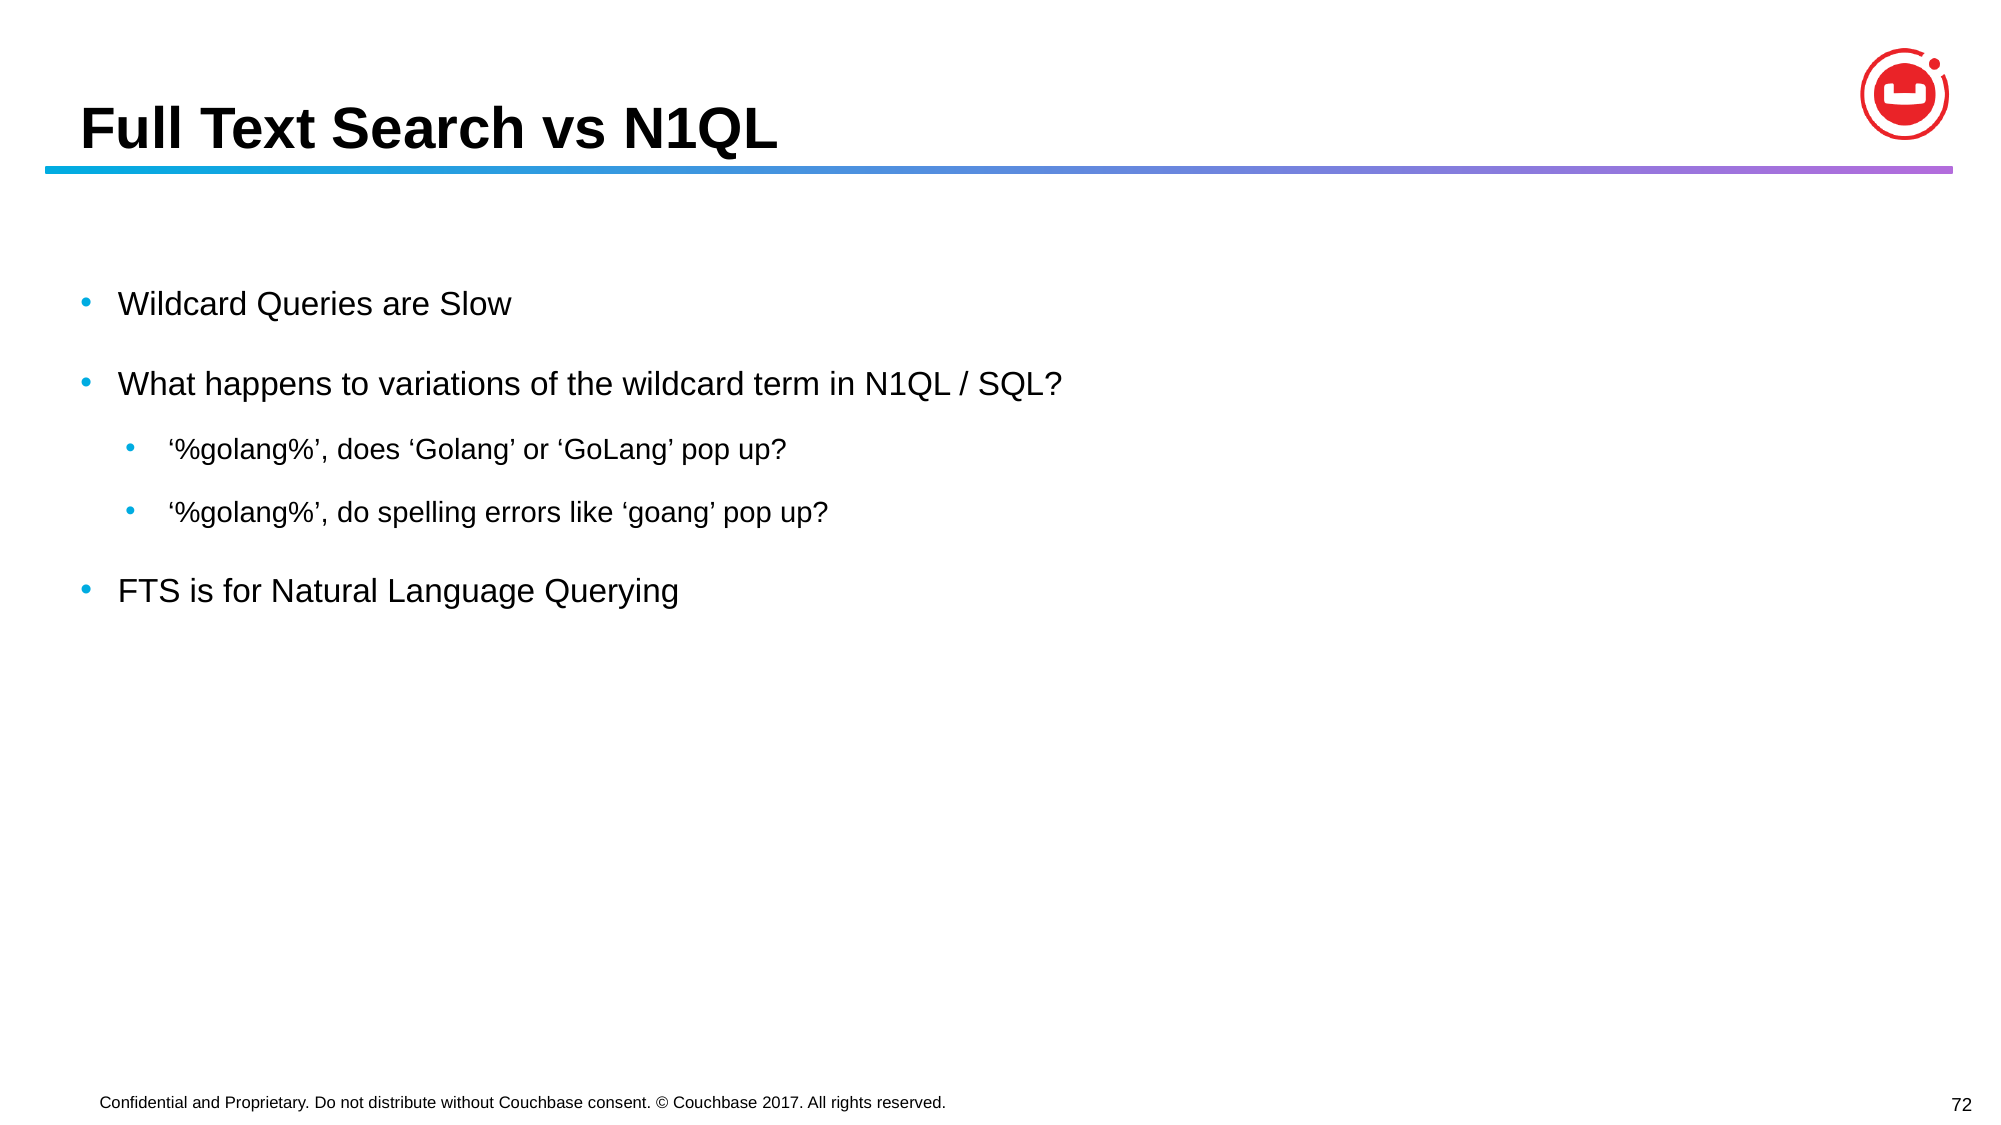

# Full Text Search vs N1QL
Wildcard Queries are Slow
What happens to variations of the wildcard term in N1QL / SQL?
‘%golang%’, does ‘Golang’ or ‘GoLang’ pop up?
‘%golang%’, do spelling errors like ‘goang’ pop up?
FTS is for Natural Language Querying